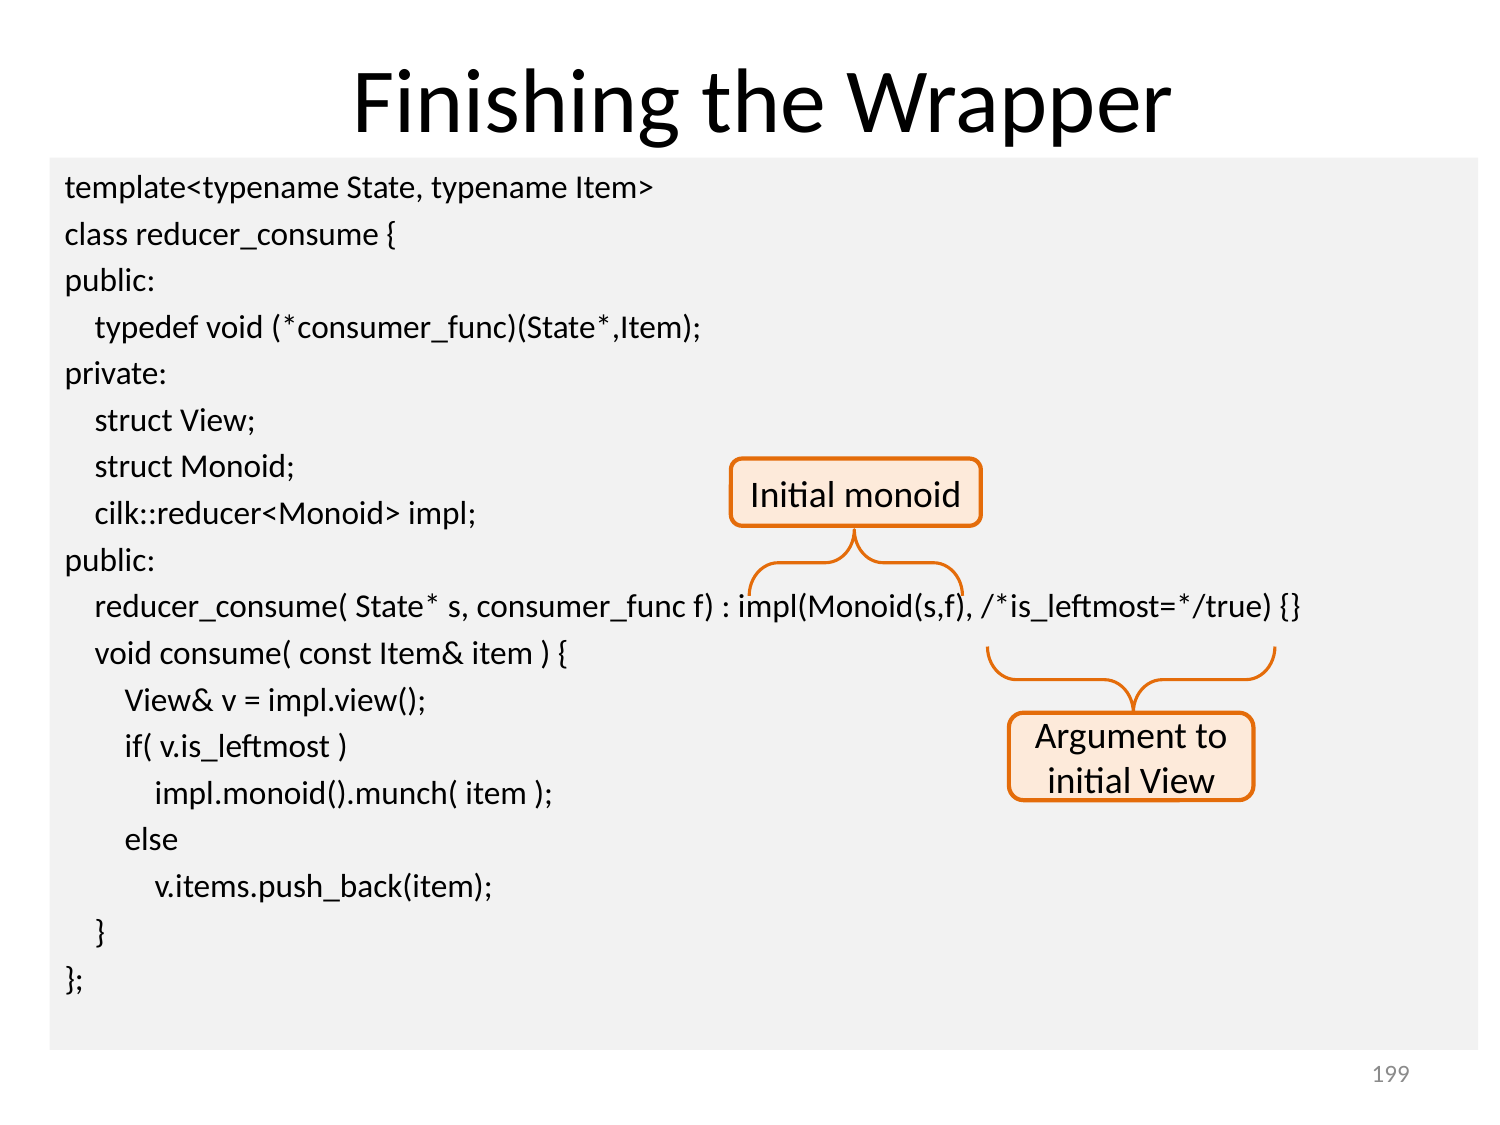

# Finishing the Wrapper
template<typename State, typename Item>
class reducer_consume {
public:
    typedef void (*consumer_func)(State*,Item);
private:
    struct View;
    struct Monoid;
    cilk::reducer<Monoid> impl;
public:
    reducer_consume( State* s, consumer_func f) : impl(Monoid(s,f), /*is_leftmost=*/true) {}
    void consume( const Item& item ) {
        View& v = impl.view();
        if( v.is_leftmost )
            impl.monoid().munch( item );
        else
            v.items.push_back(item);
    }
};

Initial monoid

Argument to initial View
199